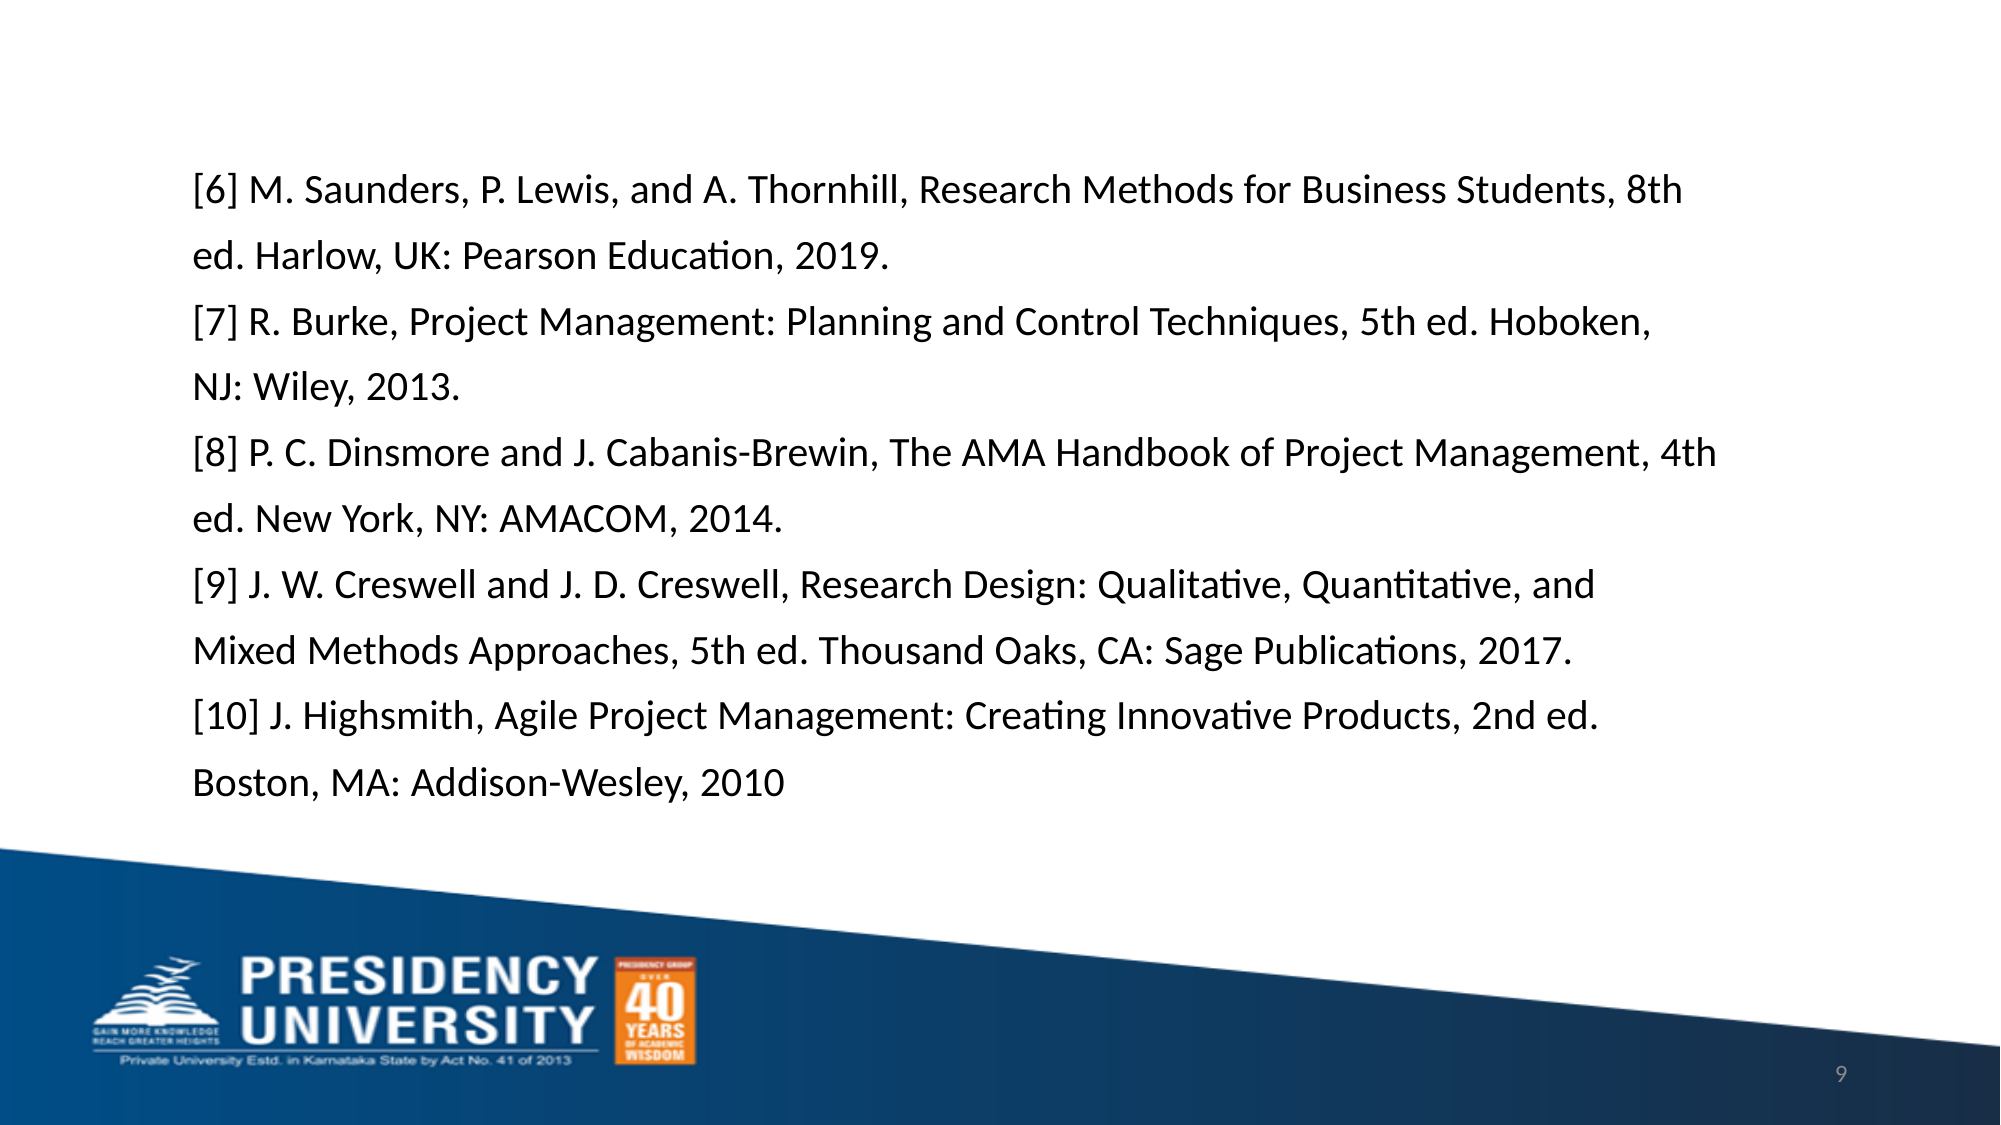

[6] M. Saunders, P. Lewis, and A. Thornhill, Research Methods for Business Students, 8th
ed. Harlow, UK: Pearson Education, 2019.
[7] R. Burke, Project Management: Planning and Control Techniques, 5th ed. Hoboken,
NJ: Wiley, 2013.
[8] P. C. Dinsmore and J. Cabanis-Brewin, The AMA Handbook of Project Management, 4th
ed. New York, NY: AMACOM, 2014.
[9] J. W. Creswell and J. D. Creswell, Research Design: Qualitative, Quantitative, and
Mixed Methods Approaches, 5th ed. Thousand Oaks, CA: Sage Publications, 2017.
[10] J. Highsmith, Agile Project Management: Creating Innovative Products, 2nd ed.
Boston, MA: Addison-Wesley, 2010
9